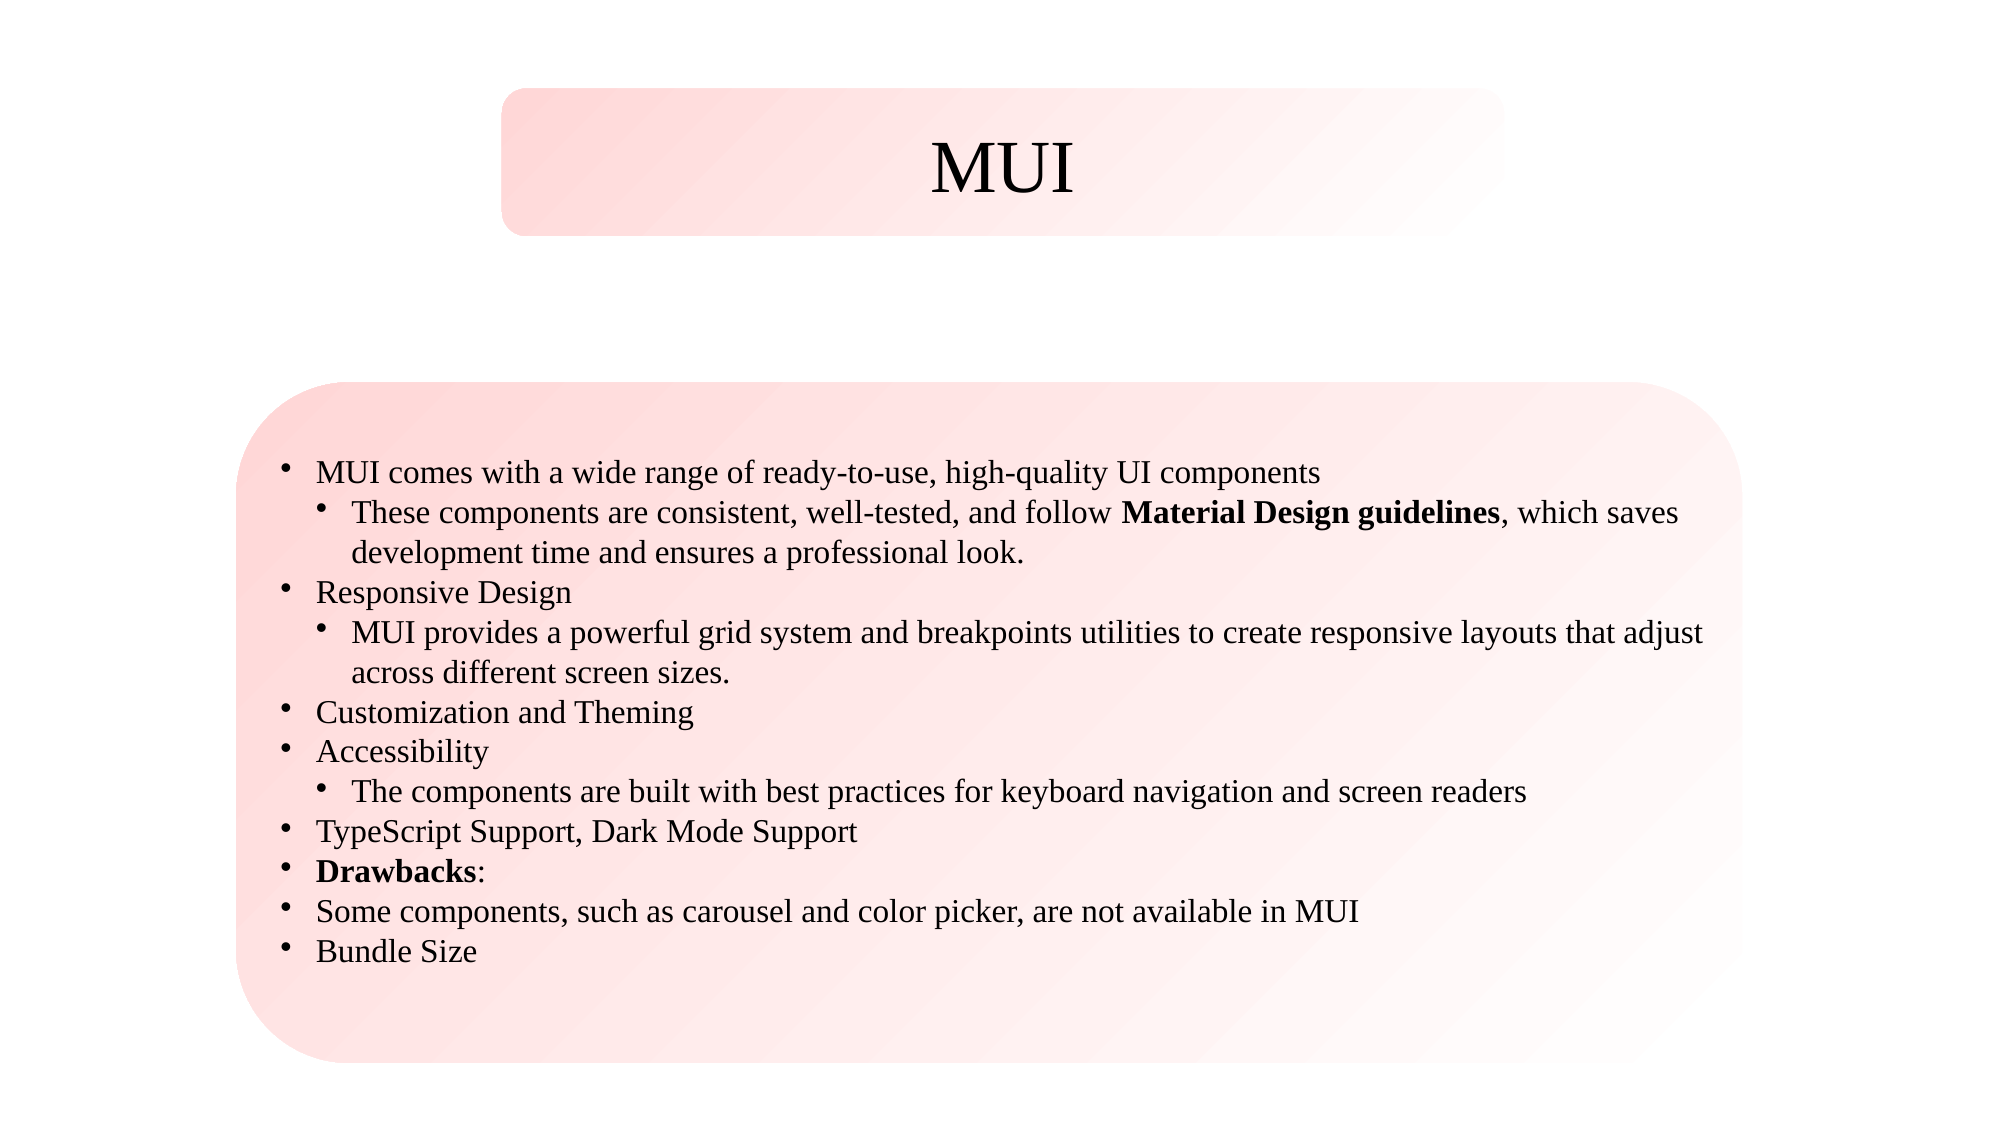

MUI

MUI comes with a wide range of ready-to-use, high-quality UI components
These components are consistent, well-tested, and follow Material Design guidelines, which saves development time and ensures a professional look.
Responsive Design
MUI provides a powerful grid system and breakpoints utilities to create responsive layouts that adjust across different screen sizes.
Customization and Theming
Accessibility
The components are built with best practices for keyboard navigation and screen readers
TypeScript Support, Dark Mode Support
Drawbacks:
Some components, such as carousel and color picker, are not available in MUI
Bundle Size